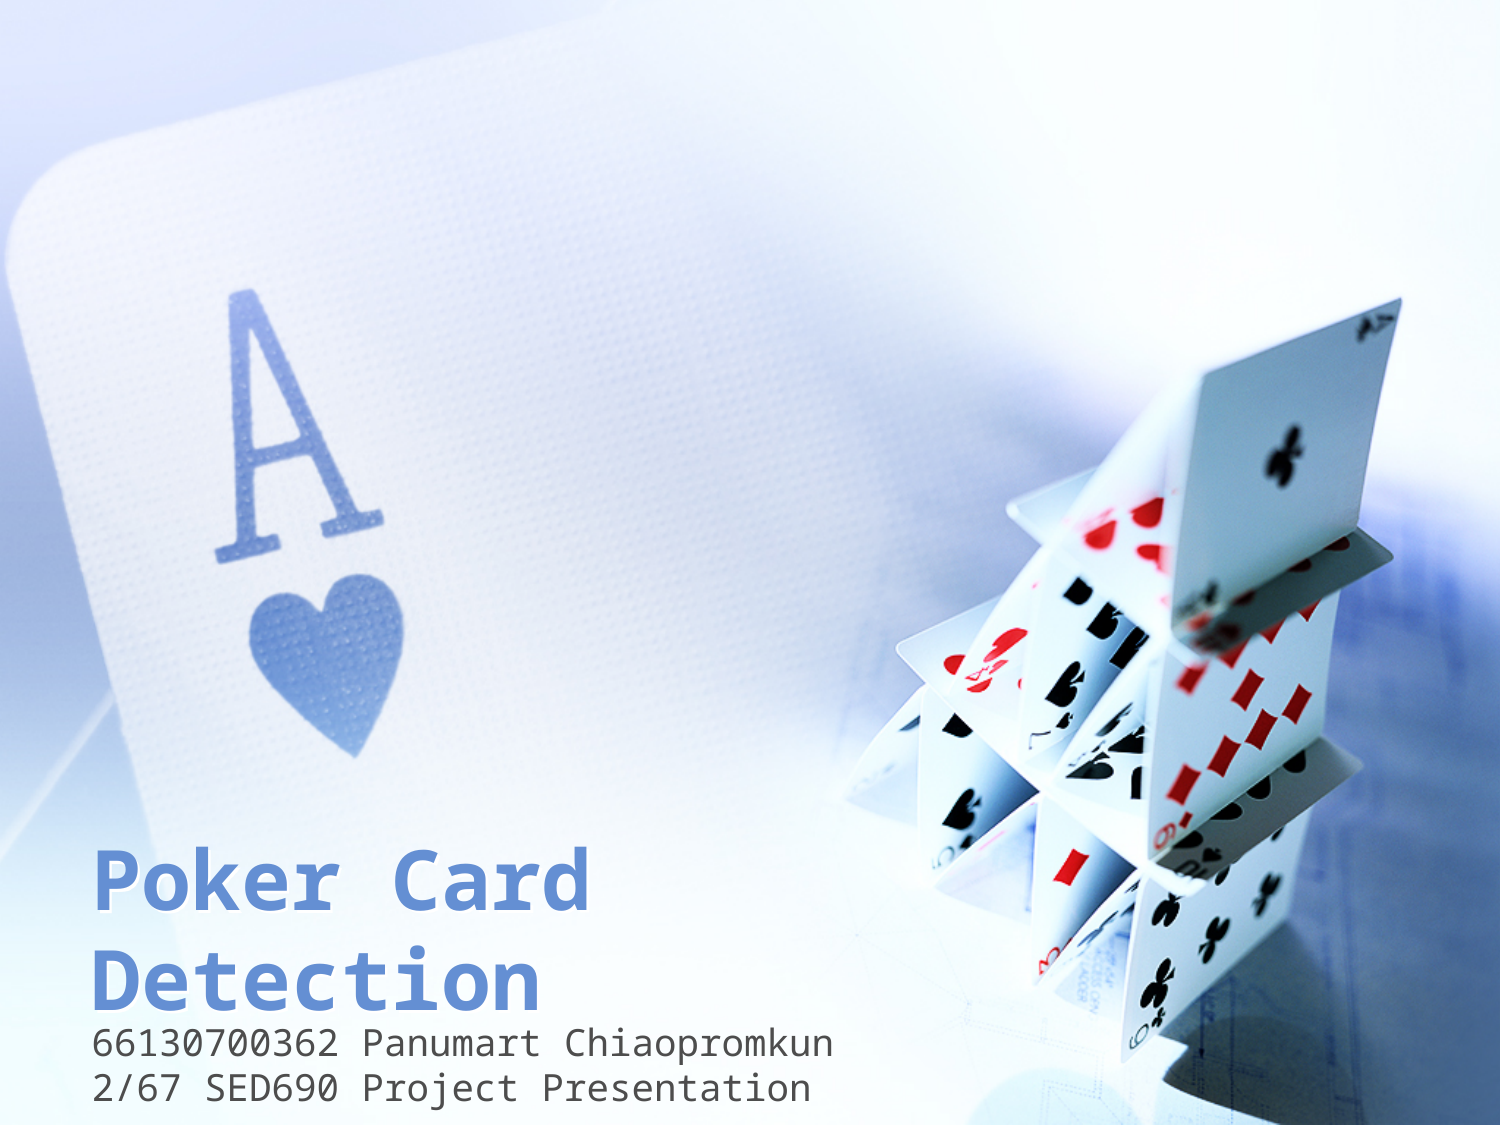

# Poker Card Detection
66130700362 Panumart Chiaopromkun
2/67 SED690 Project Presentation